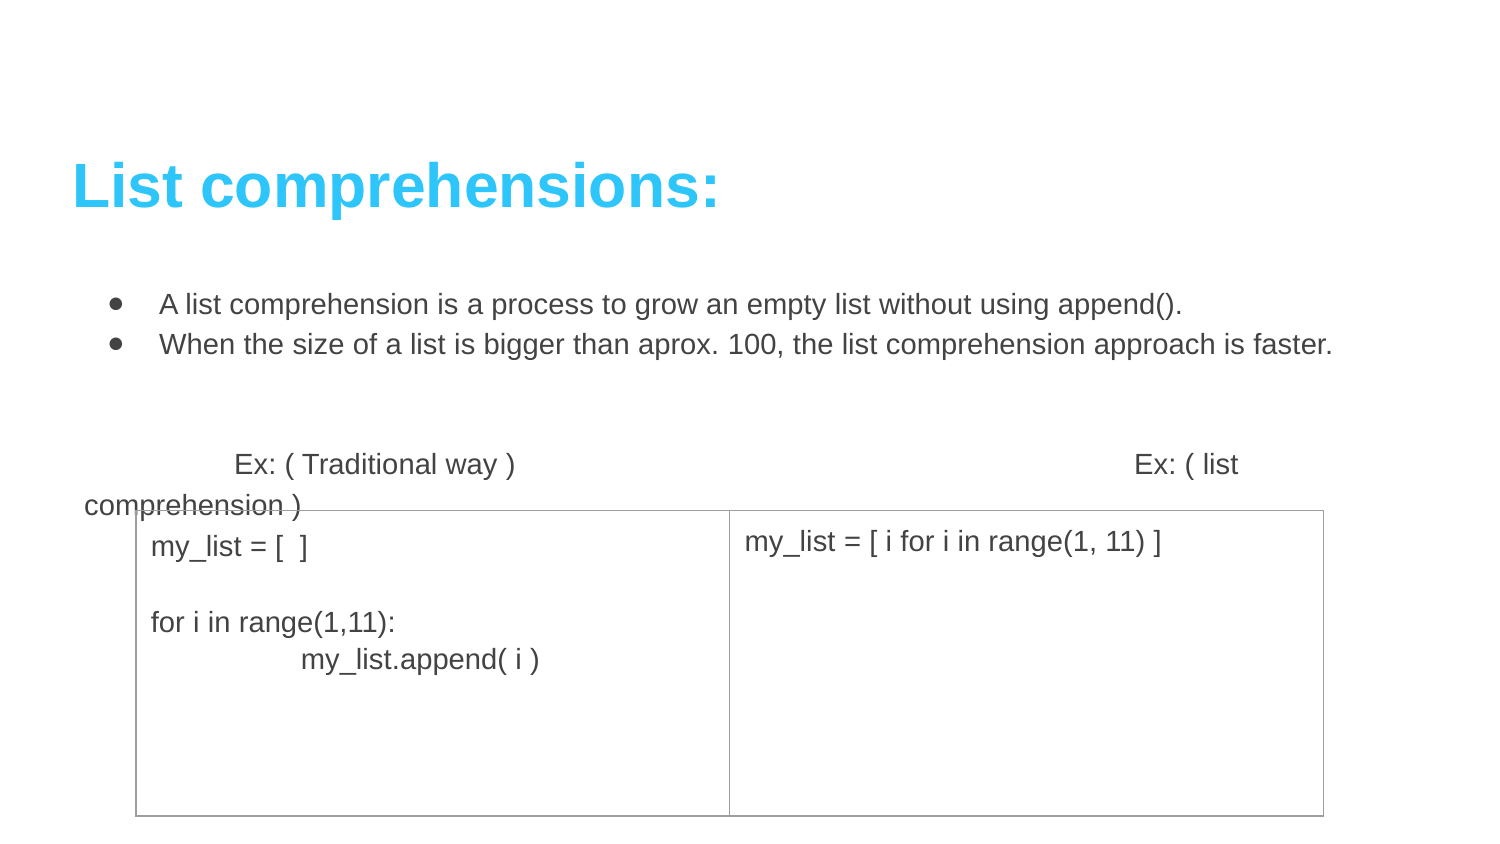

List comprehensions:
A list comprehension is a process to grow an empty list without using append().
When the size of a list is bigger than aprox. 100, the list comprehension approach is faster.

	Ex: ( Traditional way )					Ex: ( list comprehension )

| my\_list = [ ] for i in range(1,11): my\_list.append( i ) | my\_list = [ i for i in range(1, 11) ] |
| --- | --- |